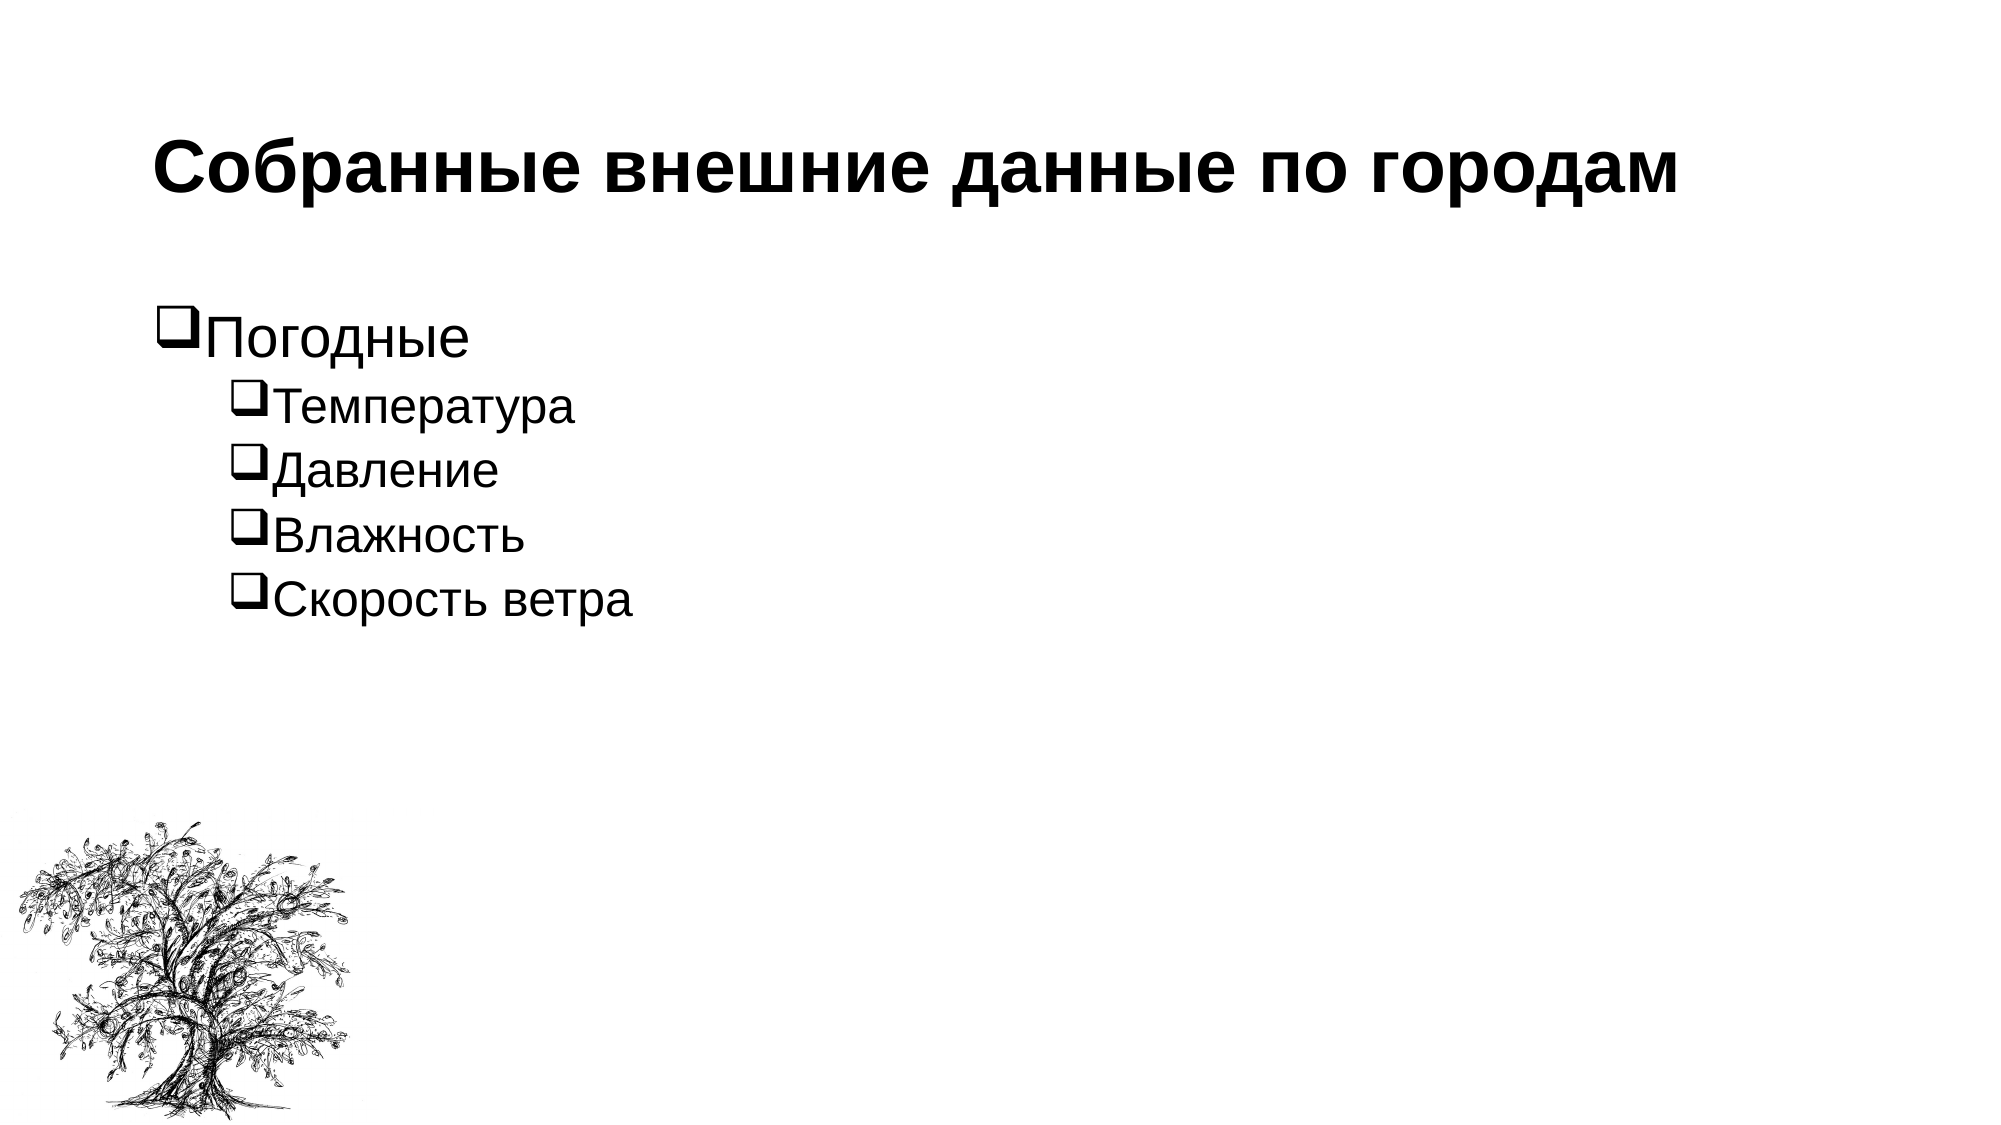

# Собранные внешние данные по городам
Погодные
Температура
Давление
Влажность
Скорость ветра